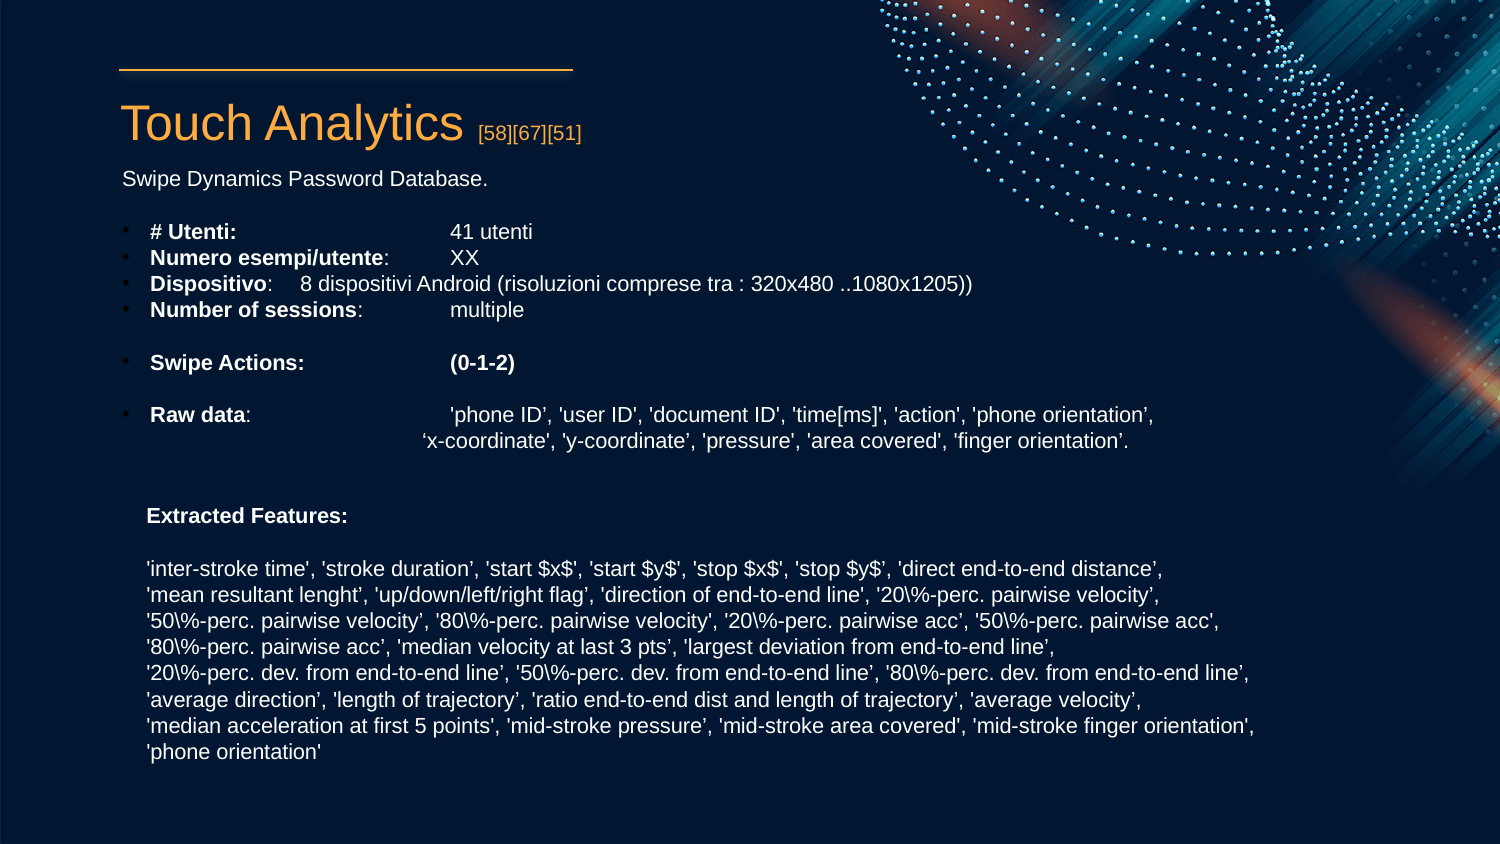

# Touch Analytics [58][67][51]
Swipe Dynamics Password Database.

# Utenti: 		41 utenti
Numero esempi/utente: 	XX
Dispositivo: 	8 dispositivi Android (risoluzioni comprese tra : 320x480 ..1080x1205))
Number of sessions: 	multiple

Swipe Actions:  	(0-1-2)

Raw data: 		'phone ID’, 'user ID', 'document ID', 'time[ms]', 'action', 'phone orientation’,
		‘x-coordinate', 'y-coordinate’, 'pressure', 'area covered', 'finger orientation’.

Extracted Features:

'inter-stroke time', 'stroke duration’, 'start $x$', 'start $y$', 'stop $x$', 'stop $y$’, 'direct end-to-end distance’,
'mean resultant lenght’, 'up/down/left/right flag’, 'direction of end-to-end line', '20\%-perc. pairwise velocity’,
'50\%-perc. pairwise velocity’, '80\%-perc. pairwise velocity', '20\%-perc. pairwise acc’, '50\%-perc. pairwise acc', '80\%-perc. pairwise acc’, 'median velocity at last 3 pts’, 'largest deviation from end-to-end line’,
'20\%-perc. dev. from end-to-end line’, '50\%-perc. dev. from end-to-end line’, '80\%-perc. dev. from end-to-end line’,
'average direction’, 'length of trajectory’, 'ratio end-to-end dist and length of trajectory’, 'average velocity’,
'median acceleration at first 5 points', 'mid-stroke pressure’, 'mid-stroke area covered', 'mid-stroke finger orientation', 'phone orientation'